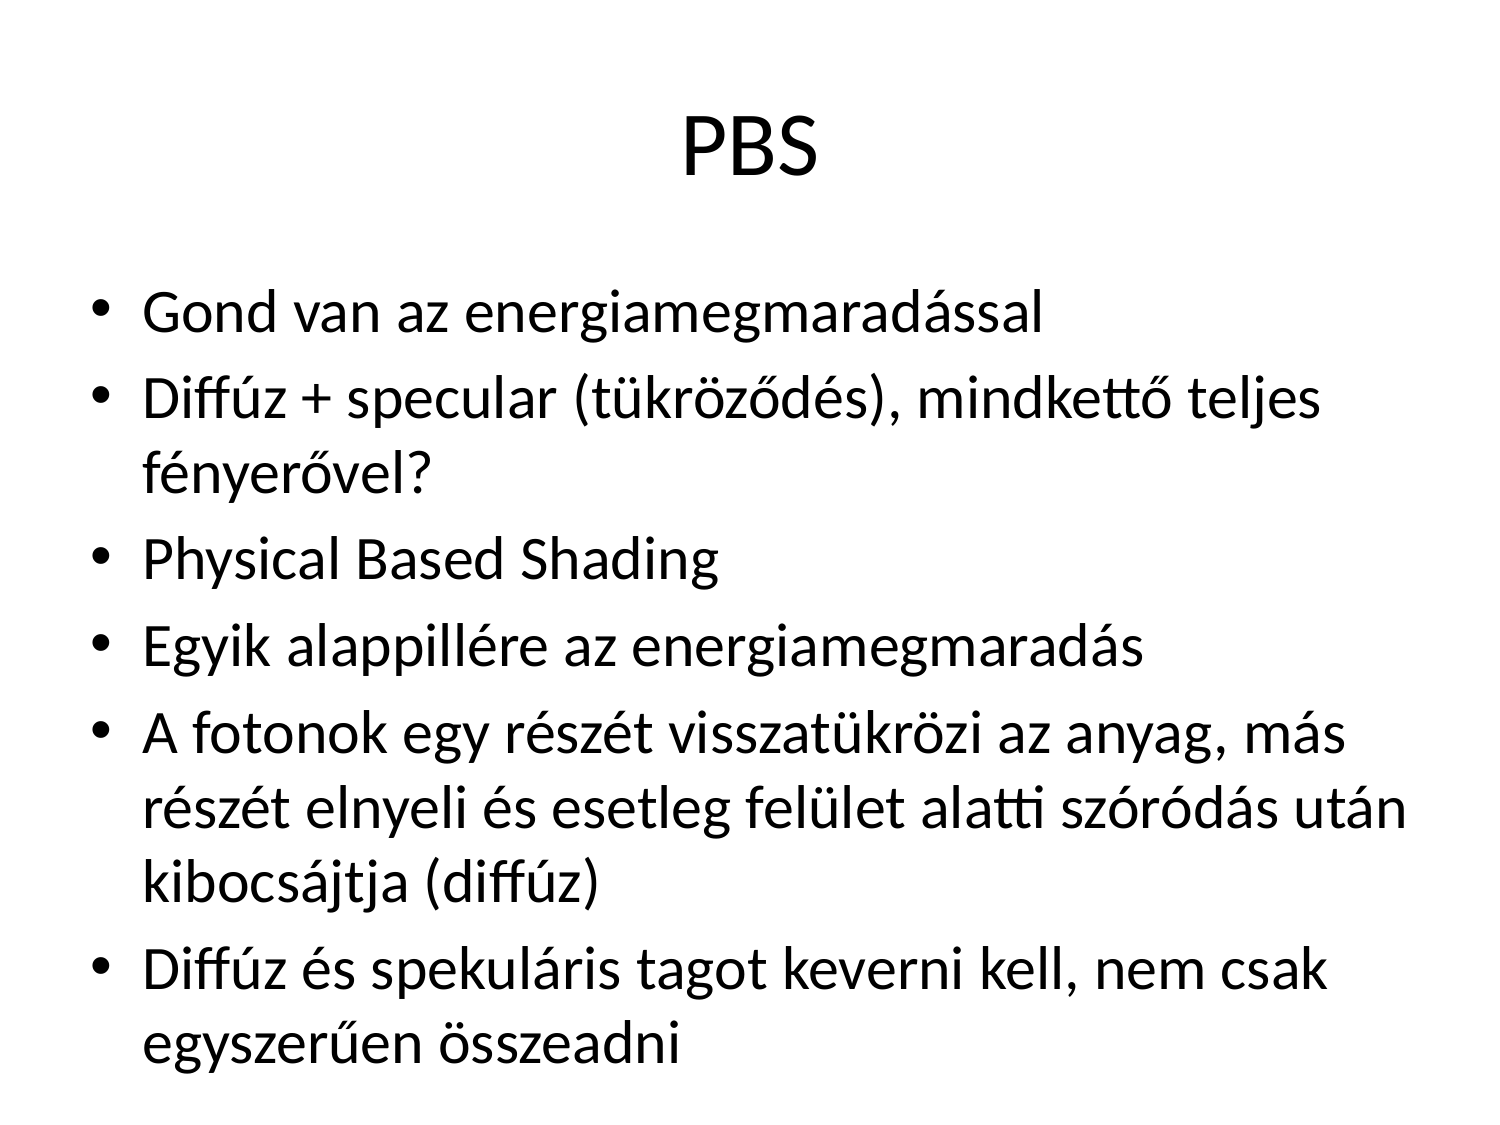

# PBS
Gond van az energiamegmaradással
Diffúz + specular (tükröződés), mindkettő teljes fényerővel?
Physical Based Shading
Egyik alappillére az energiamegmaradás
A fotonok egy részét visszatükrözi az anyag, más részét elnyeli és esetleg felület alatti szóródás után kibocsájtja (diffúz)
Diffúz és spekuláris tagot keverni kell, nem csak egyszerűen összeadni